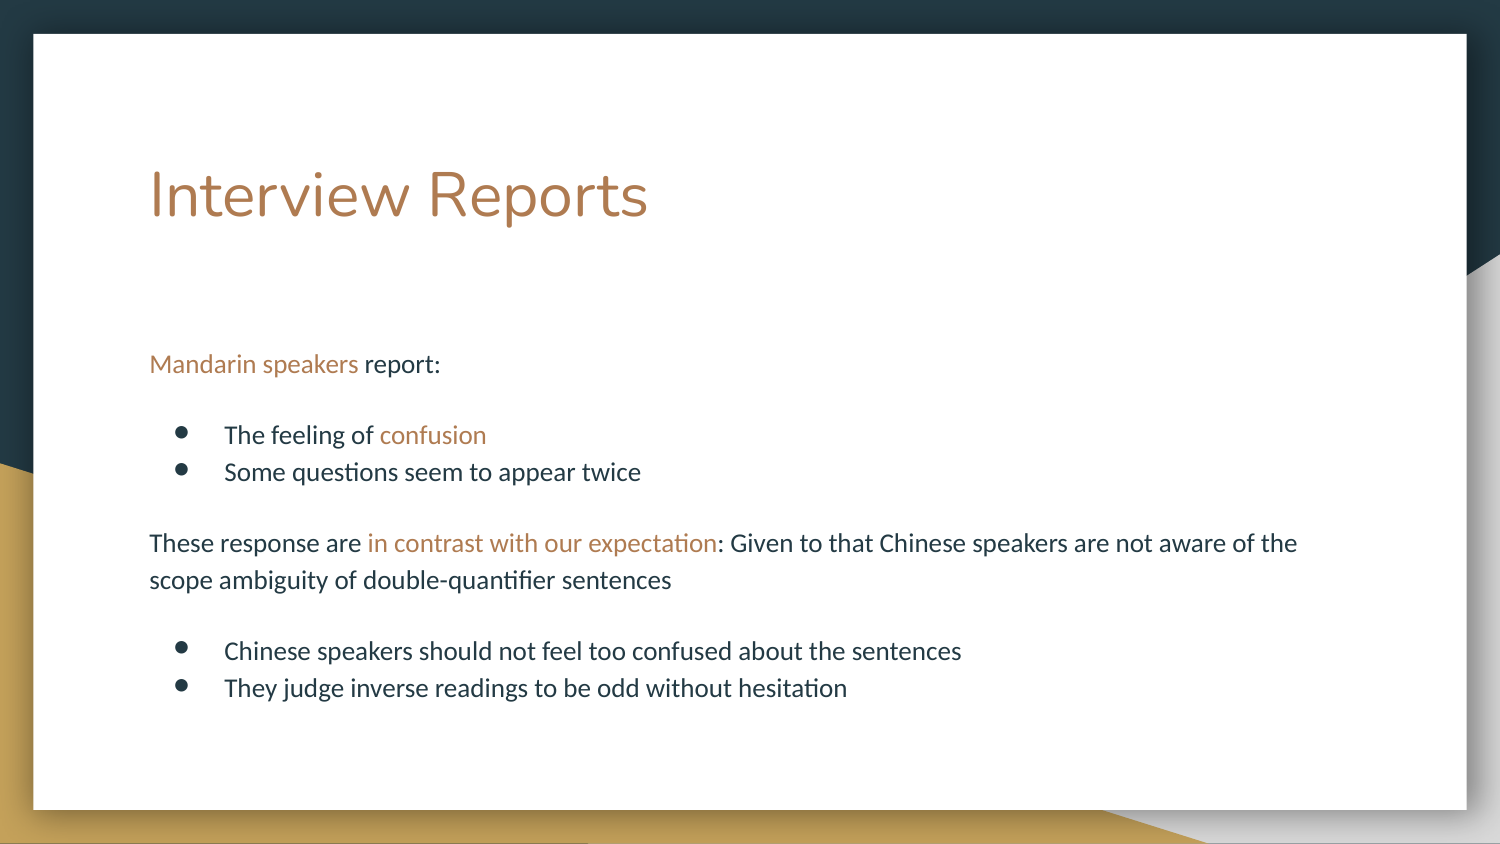

# Interview Reports
Mandarin speakers report:
The feeling of confusion
Some questions seem to appear twice
These response are in contrast with our expectation: Given to that Chinese speakers are not aware of the scope ambiguity of double-quantifier sentences
Chinese speakers should not feel too confused about the sentences
They judge inverse readings to be odd without hesitation